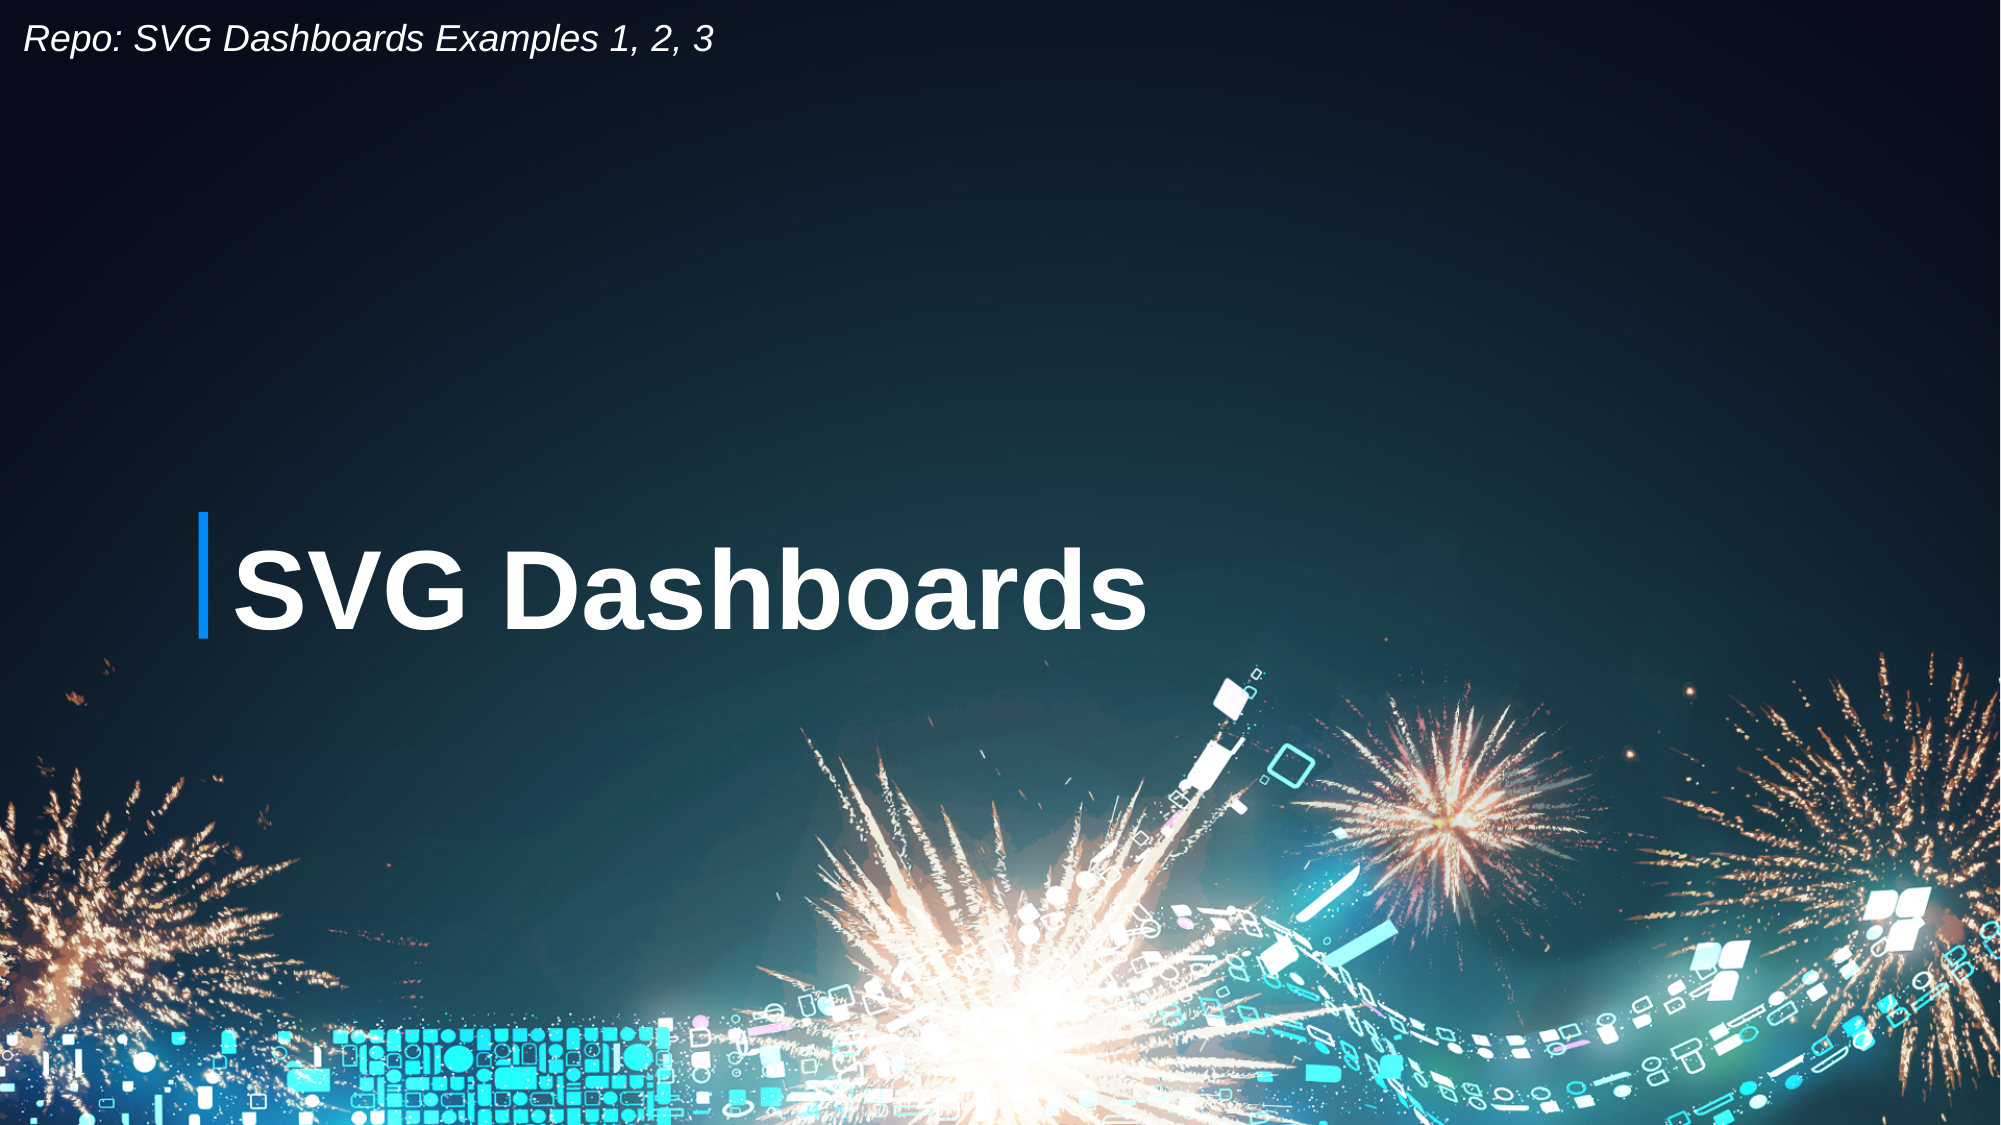

Repo: SVG Dashboards Examples 1, 2, 3
# SVG Dashboards